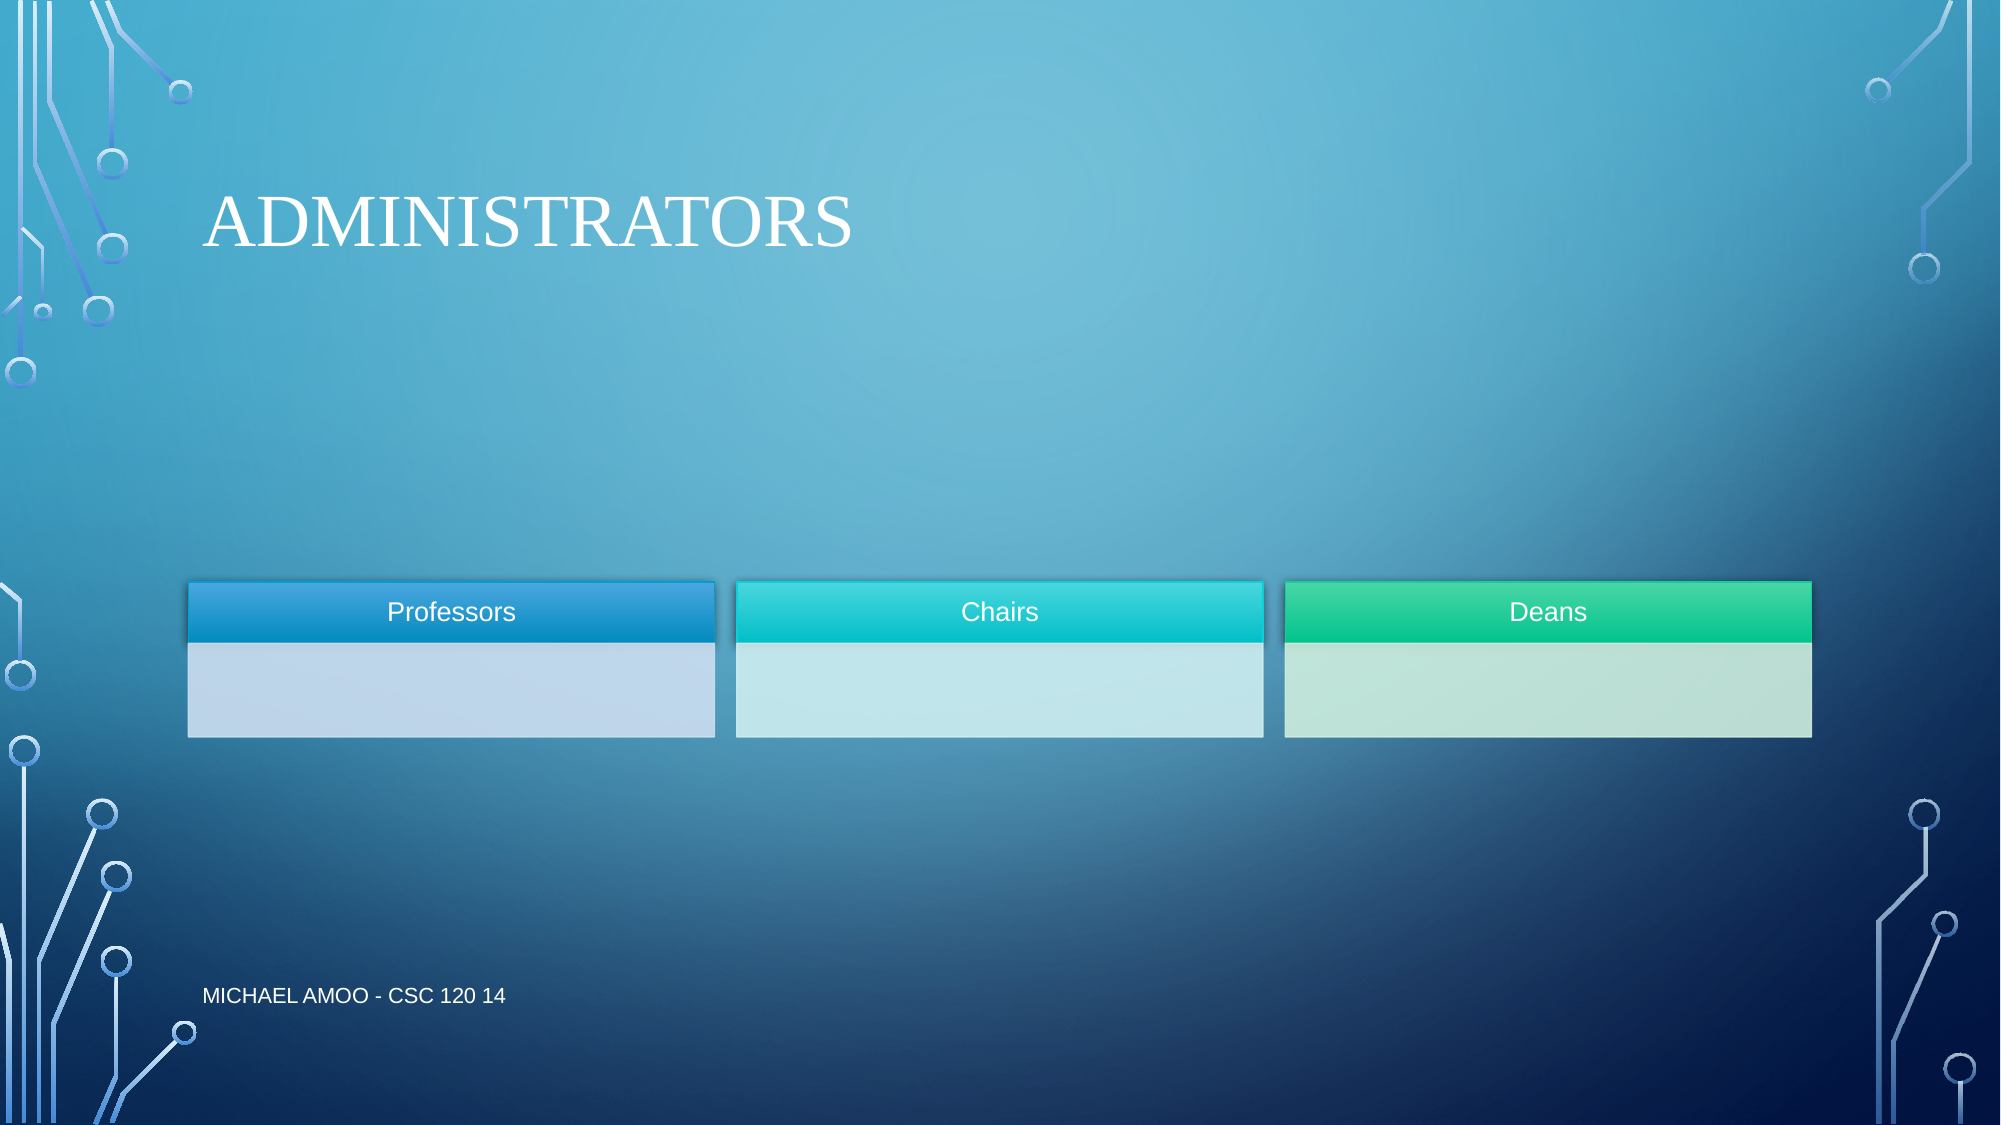

# Administrators
Professors
Chairs
Deans
Michael Amoo - CSC 120 14